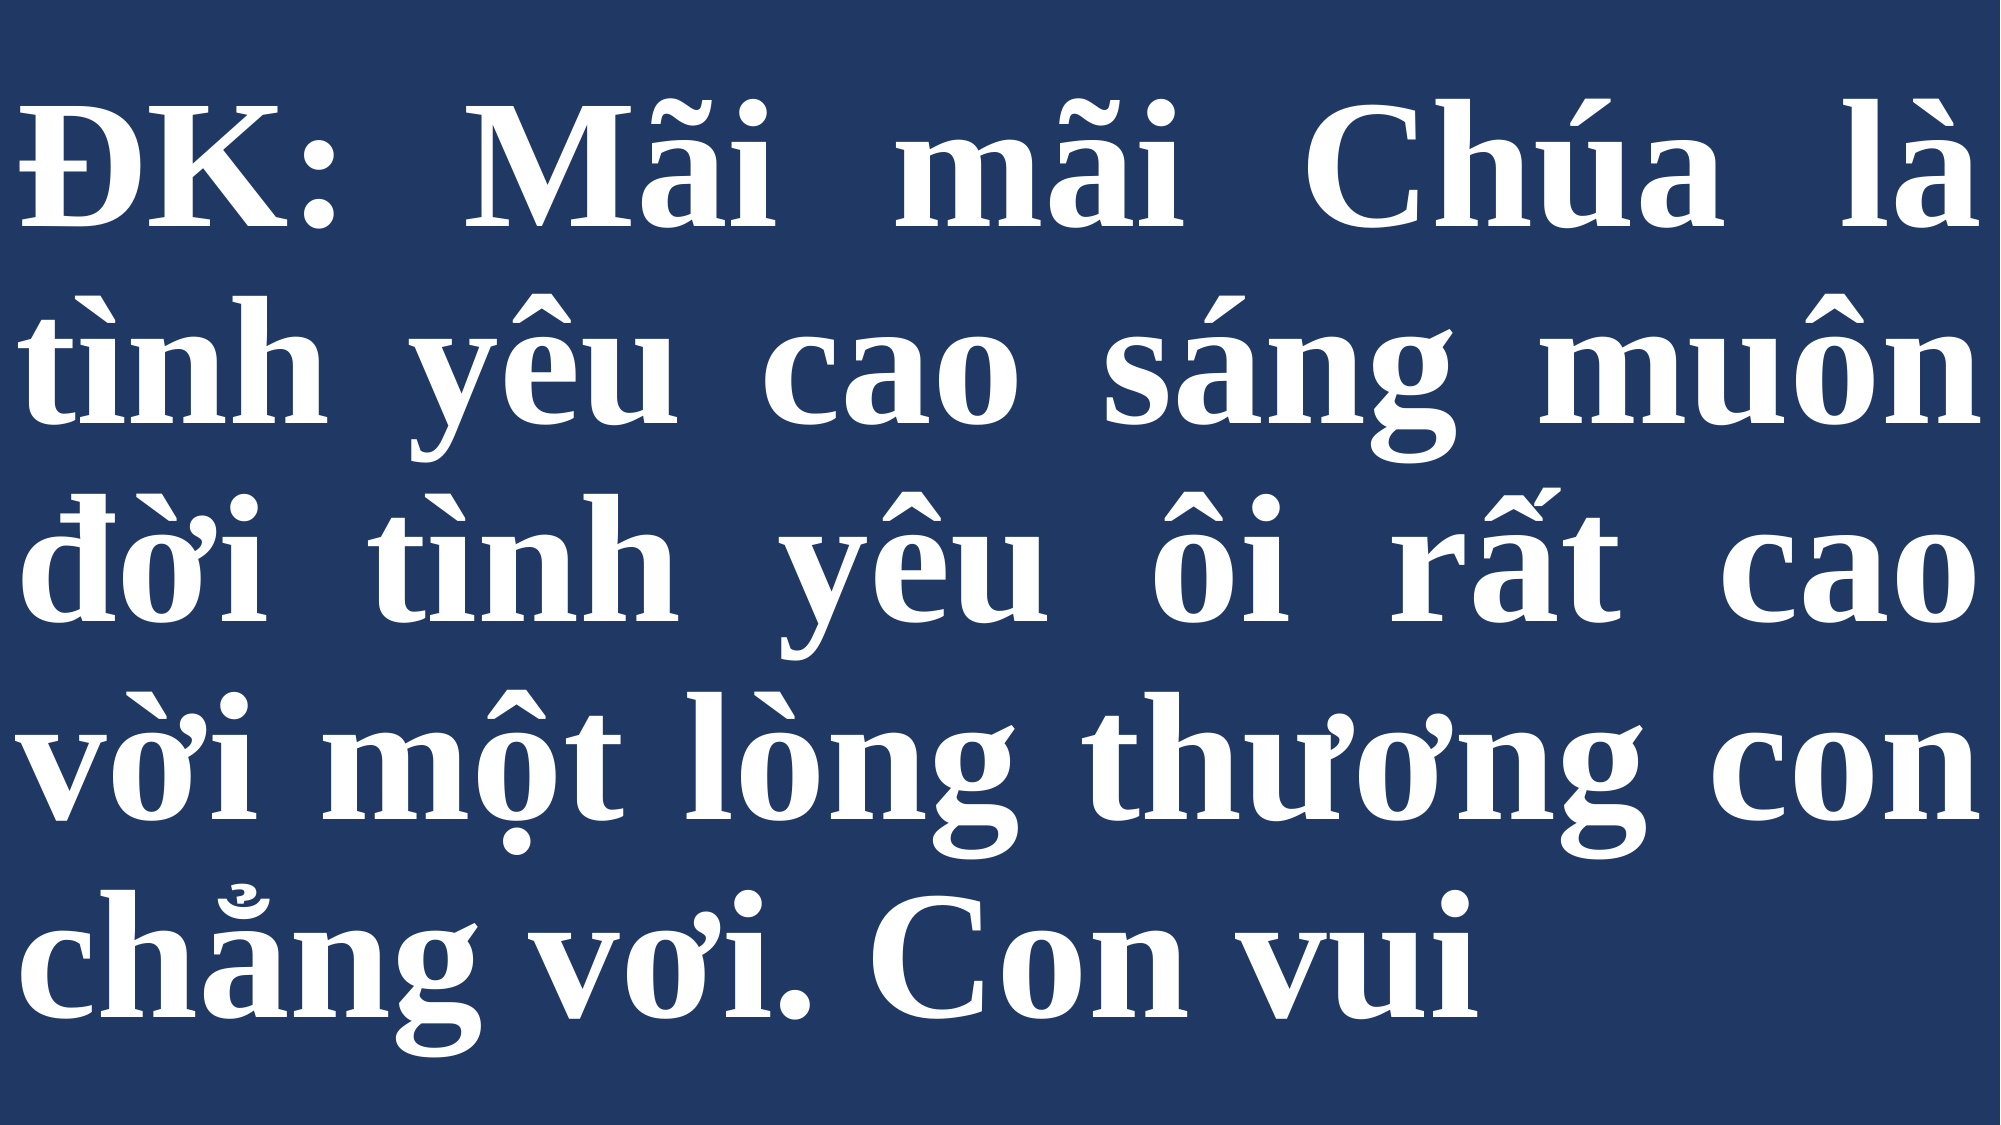

# ĐK: Mãi mãi Chúa là tình yêu cao sáng muôn đời tình yêu ôi rất cao vời một lòng thương con chẳng vơi. Con vui